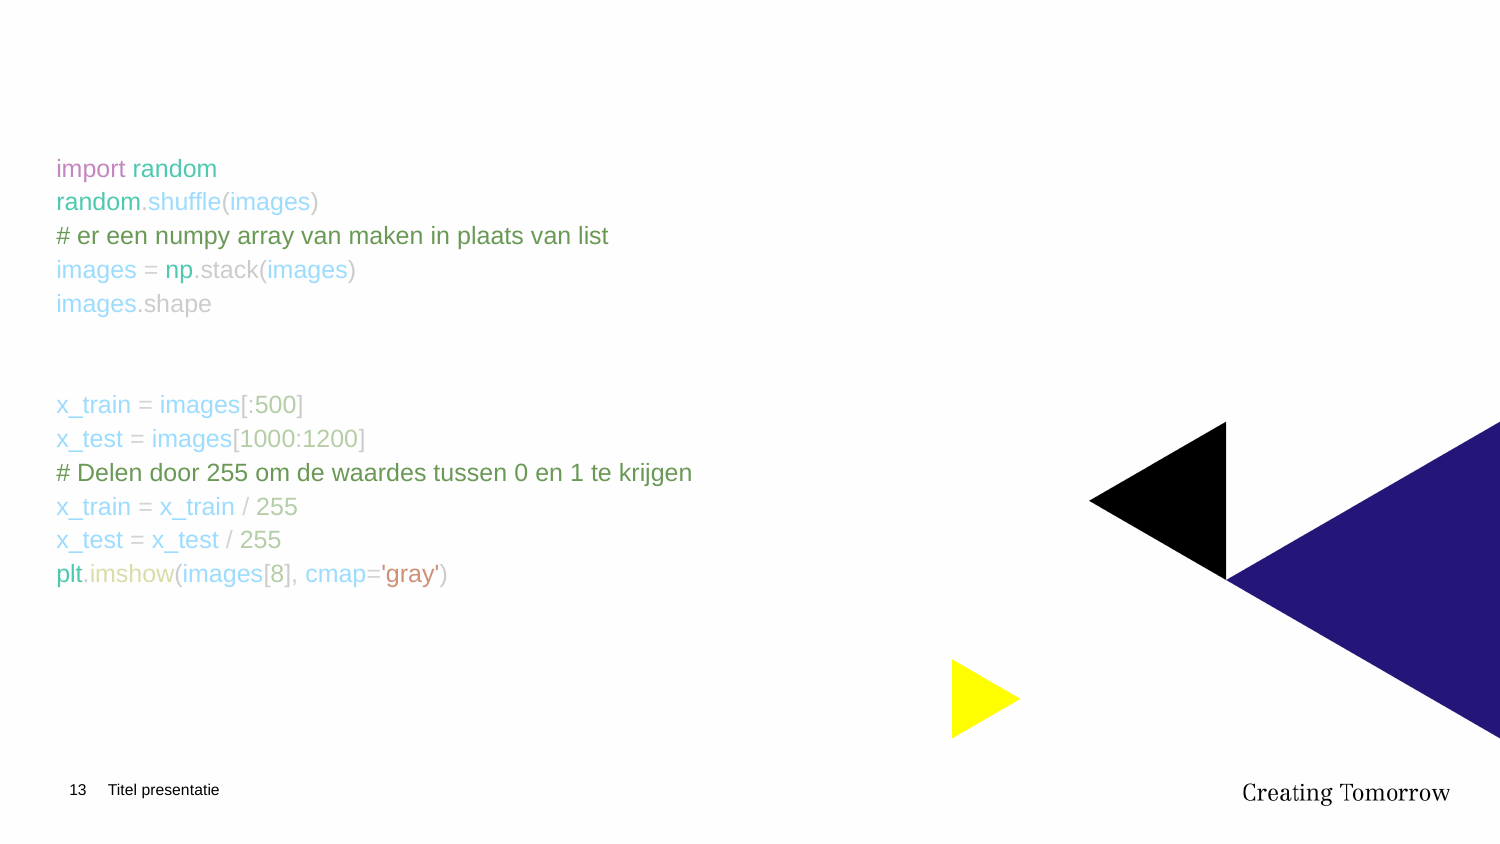

import random
random.shuffle(images)
# er een numpy array van maken in plaats van list
images = np.stack(images)
images.shape

x_train = images[:500]
x_test = images[1000:1200]
# Delen door 255 om de waardes tussen 0 en 1 te krijgen
x_train = x_train / 255
x_test = x_test / 255
plt.imshow(images[8], cmap='gray')

13
Titel presentatie